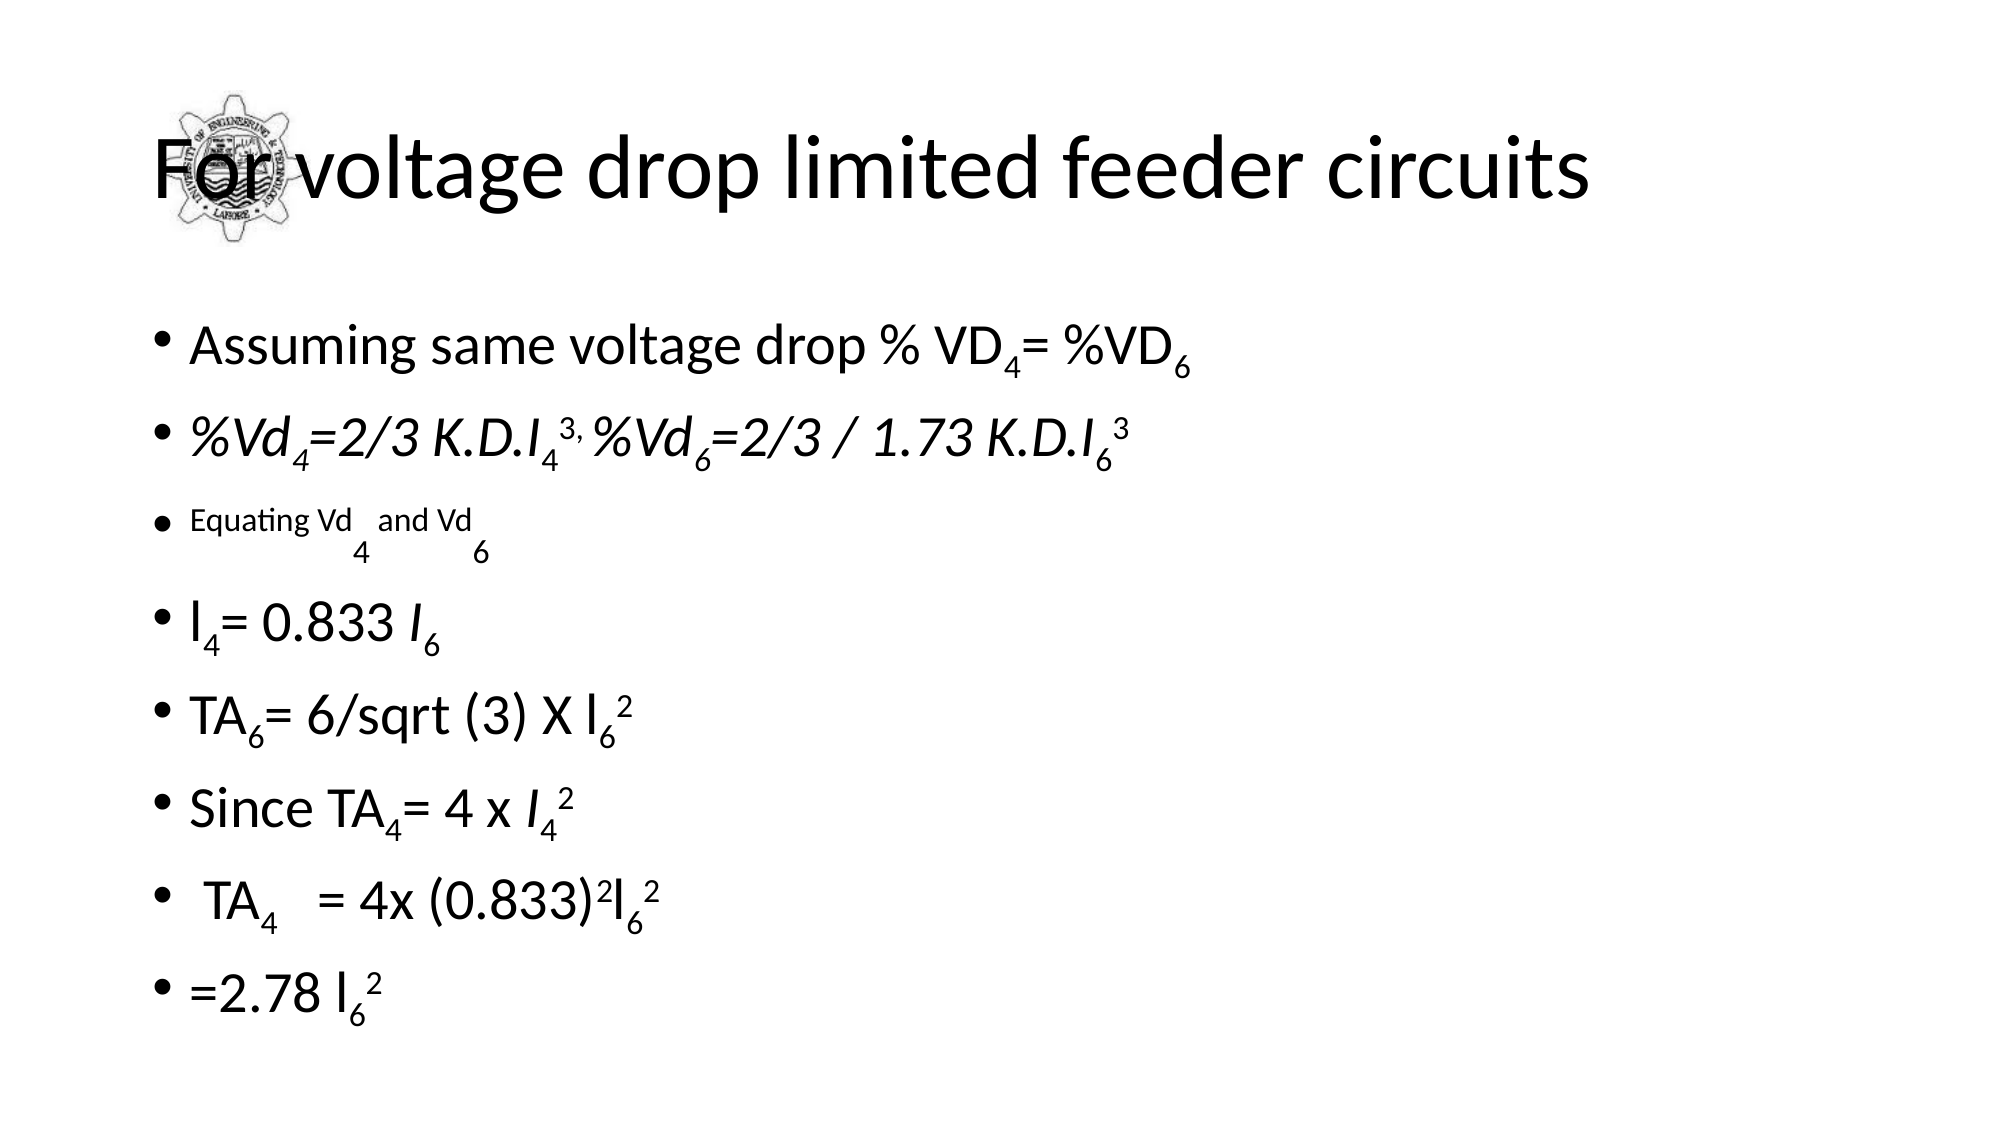

# For voltage drop limited feeder circuits
Assuming same voltage drop % VD4= %VD6
%Vd4=2/3 K.D.I43, %Vd6=2/3 / 1.73 K.D.I63
Equating Vd4 and Vd6
l4= 0.833 I6
TA6= 6/sqrt (3) X l62
Since TA4= 4 x I42
 TA4   = 4x (0.833)2l62
=2.78 l62